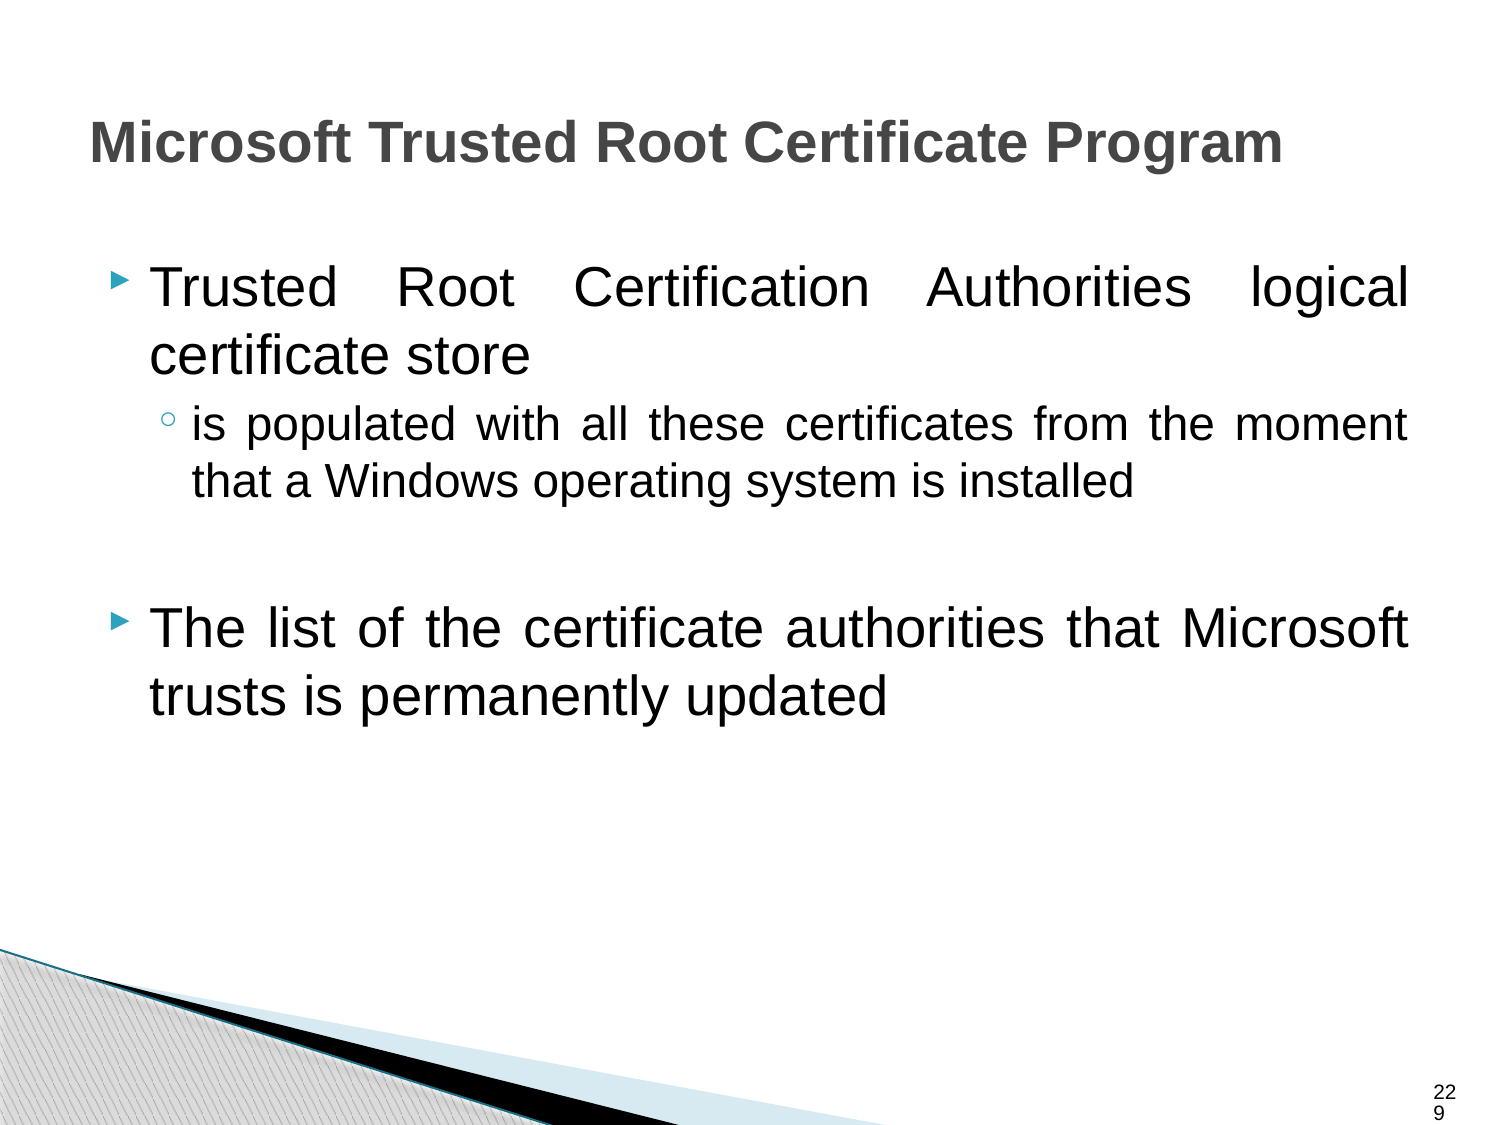

# Microsoft Trusted Root Certificate Program
Trusted Root Certification Authorities logical certificate store
is populated with all these certificates from the moment that a Windows operating system is installed

The list of the certificate authorities that Microsoft trusts is permanently updated

229